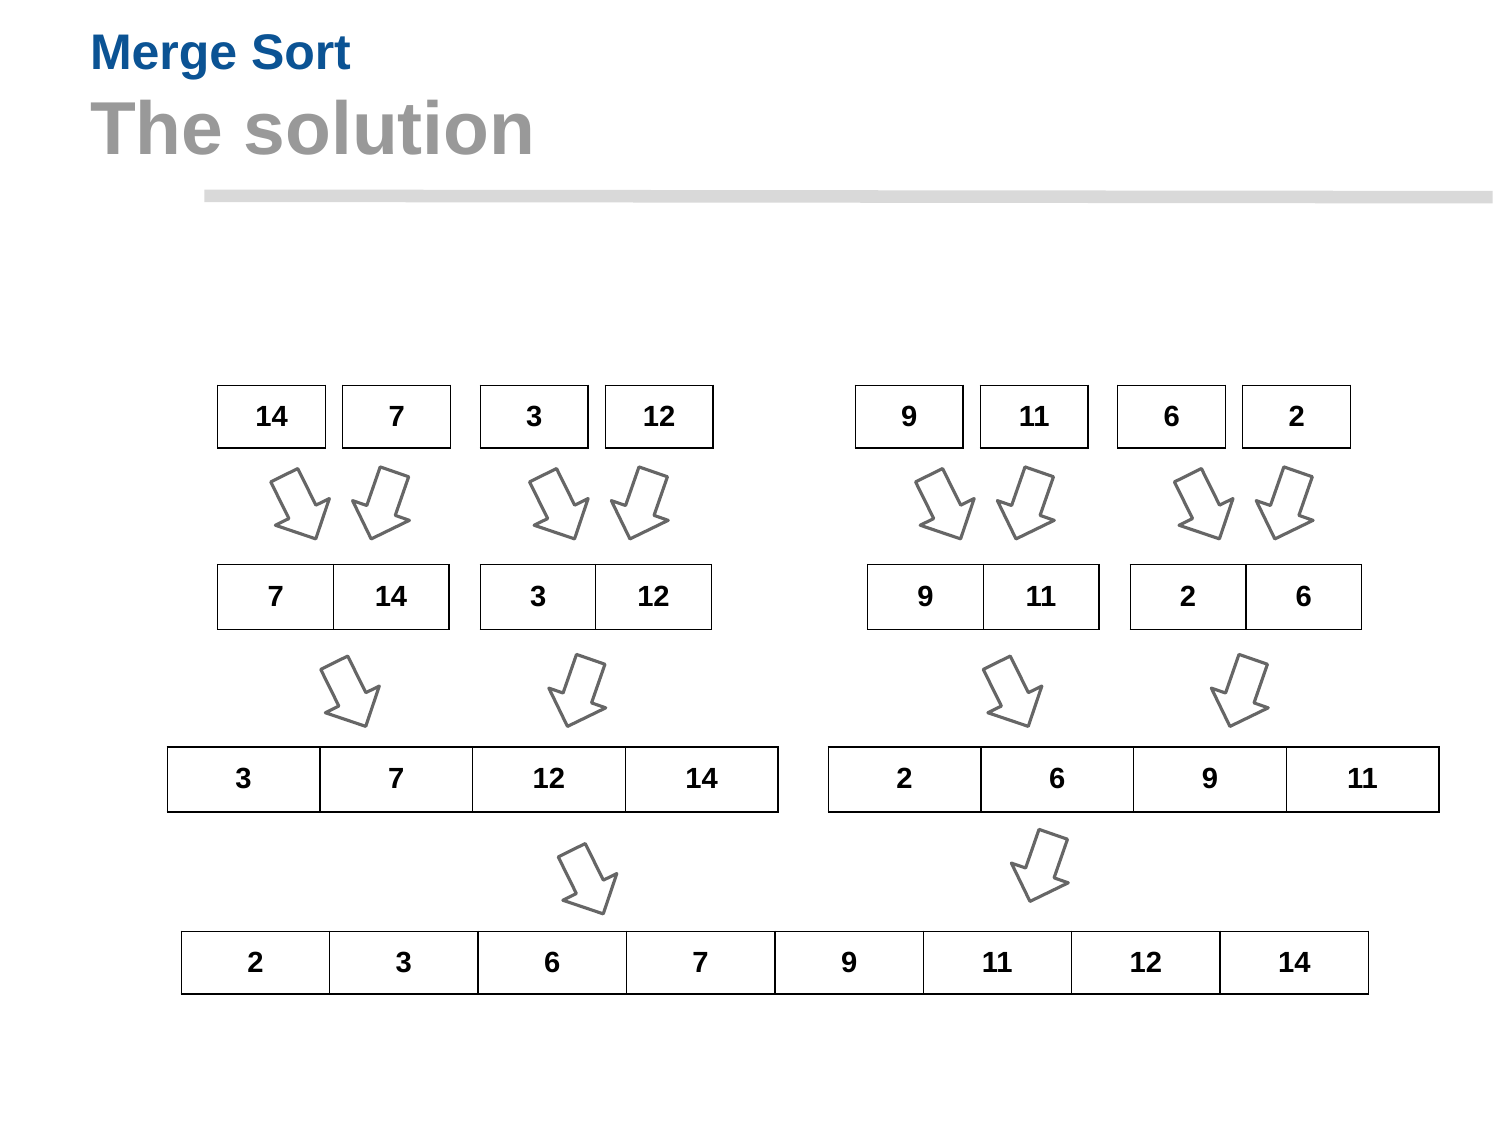

# Merge Sort
The solution
| 14 |
| --- |
| 7 |
| --- |
| 3 |
| --- |
| 12 |
| --- |
| 9 |
| --- |
| 11 |
| --- |
| 6 |
| --- |
| 2 |
| --- |

| 7 | 14 |
| --- | --- |
| 3 | 12 |
| --- | --- |
| 9 | 11 |
| --- | --- |
| 2 | 6 |
| --- | --- |

| 3 | 7 | 12 | 14 |
| --- | --- | --- | --- |
| 2 | 6 | 9 | 11 |
| --- | --- | --- | --- |

| 2 | 3 | 6 | 7 | 9 | 11 | 12 | 14 |
| --- | --- | --- | --- | --- | --- | --- | --- |